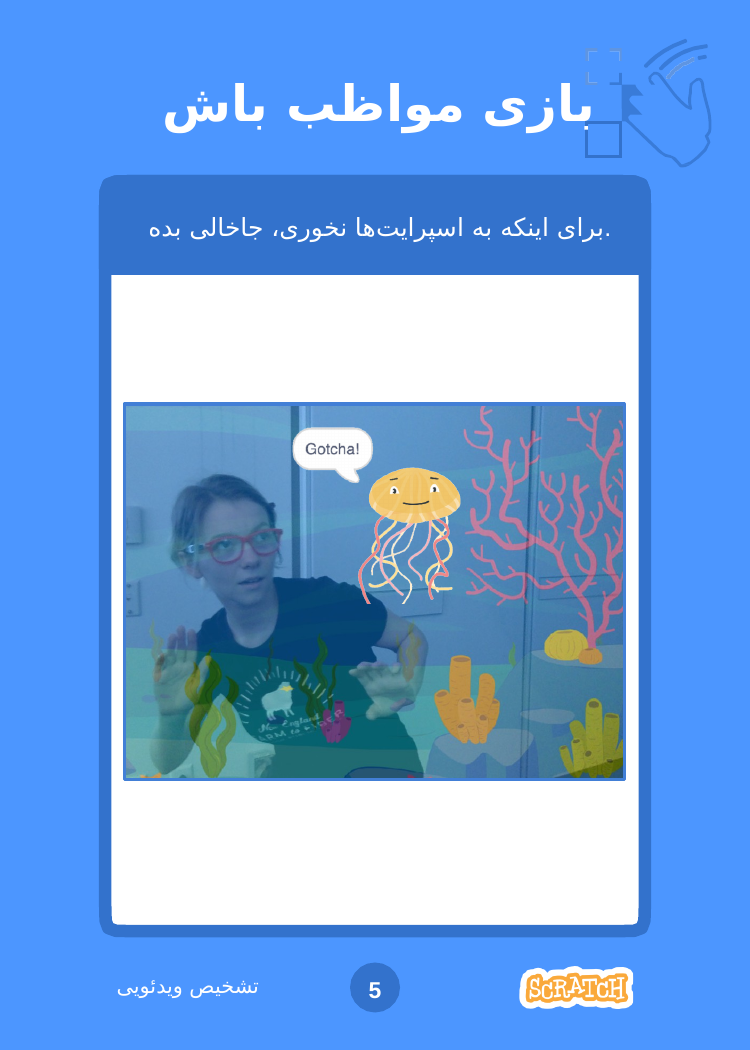

# بازی مواظب باش

برای اینکه به اسپرایت‌ها نخوری، جاخالی بده.

تشخیص ویدئویی
5